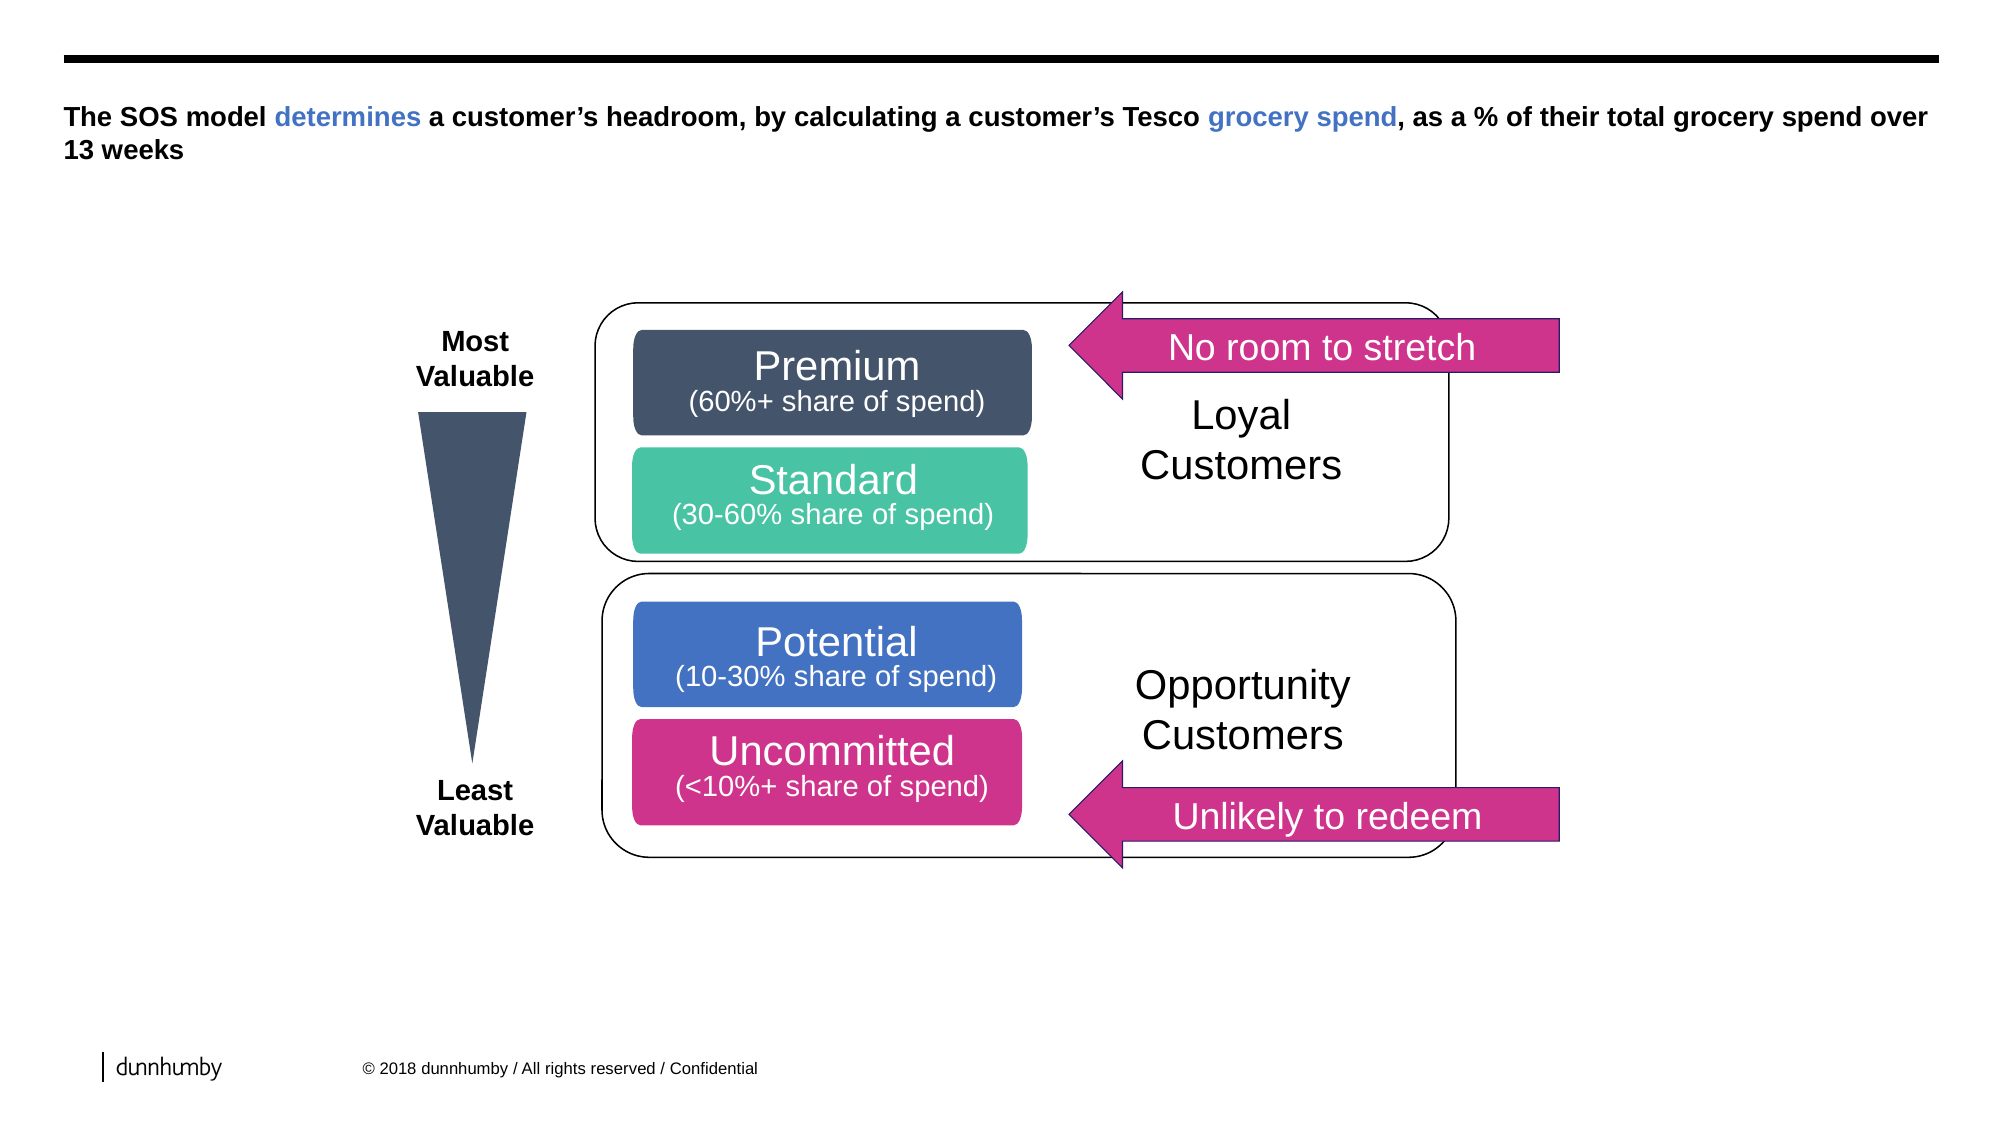

# The SOS model determines a customer’s headroom, by calculating a customer’s Tesco grocery spend, as a % of their total grocery spend over 13 weeks
Loyal
Customers

No room to stretch
Most
Valuable

Least
Valuable

Premium
(60%+ share of spend)
Opportunity
Customers

Standard
(30-60% share of spend)

Potential
(10-30% share of spend)

Uncommitted
(<10%+ share of spend)
Unlikely to redeem